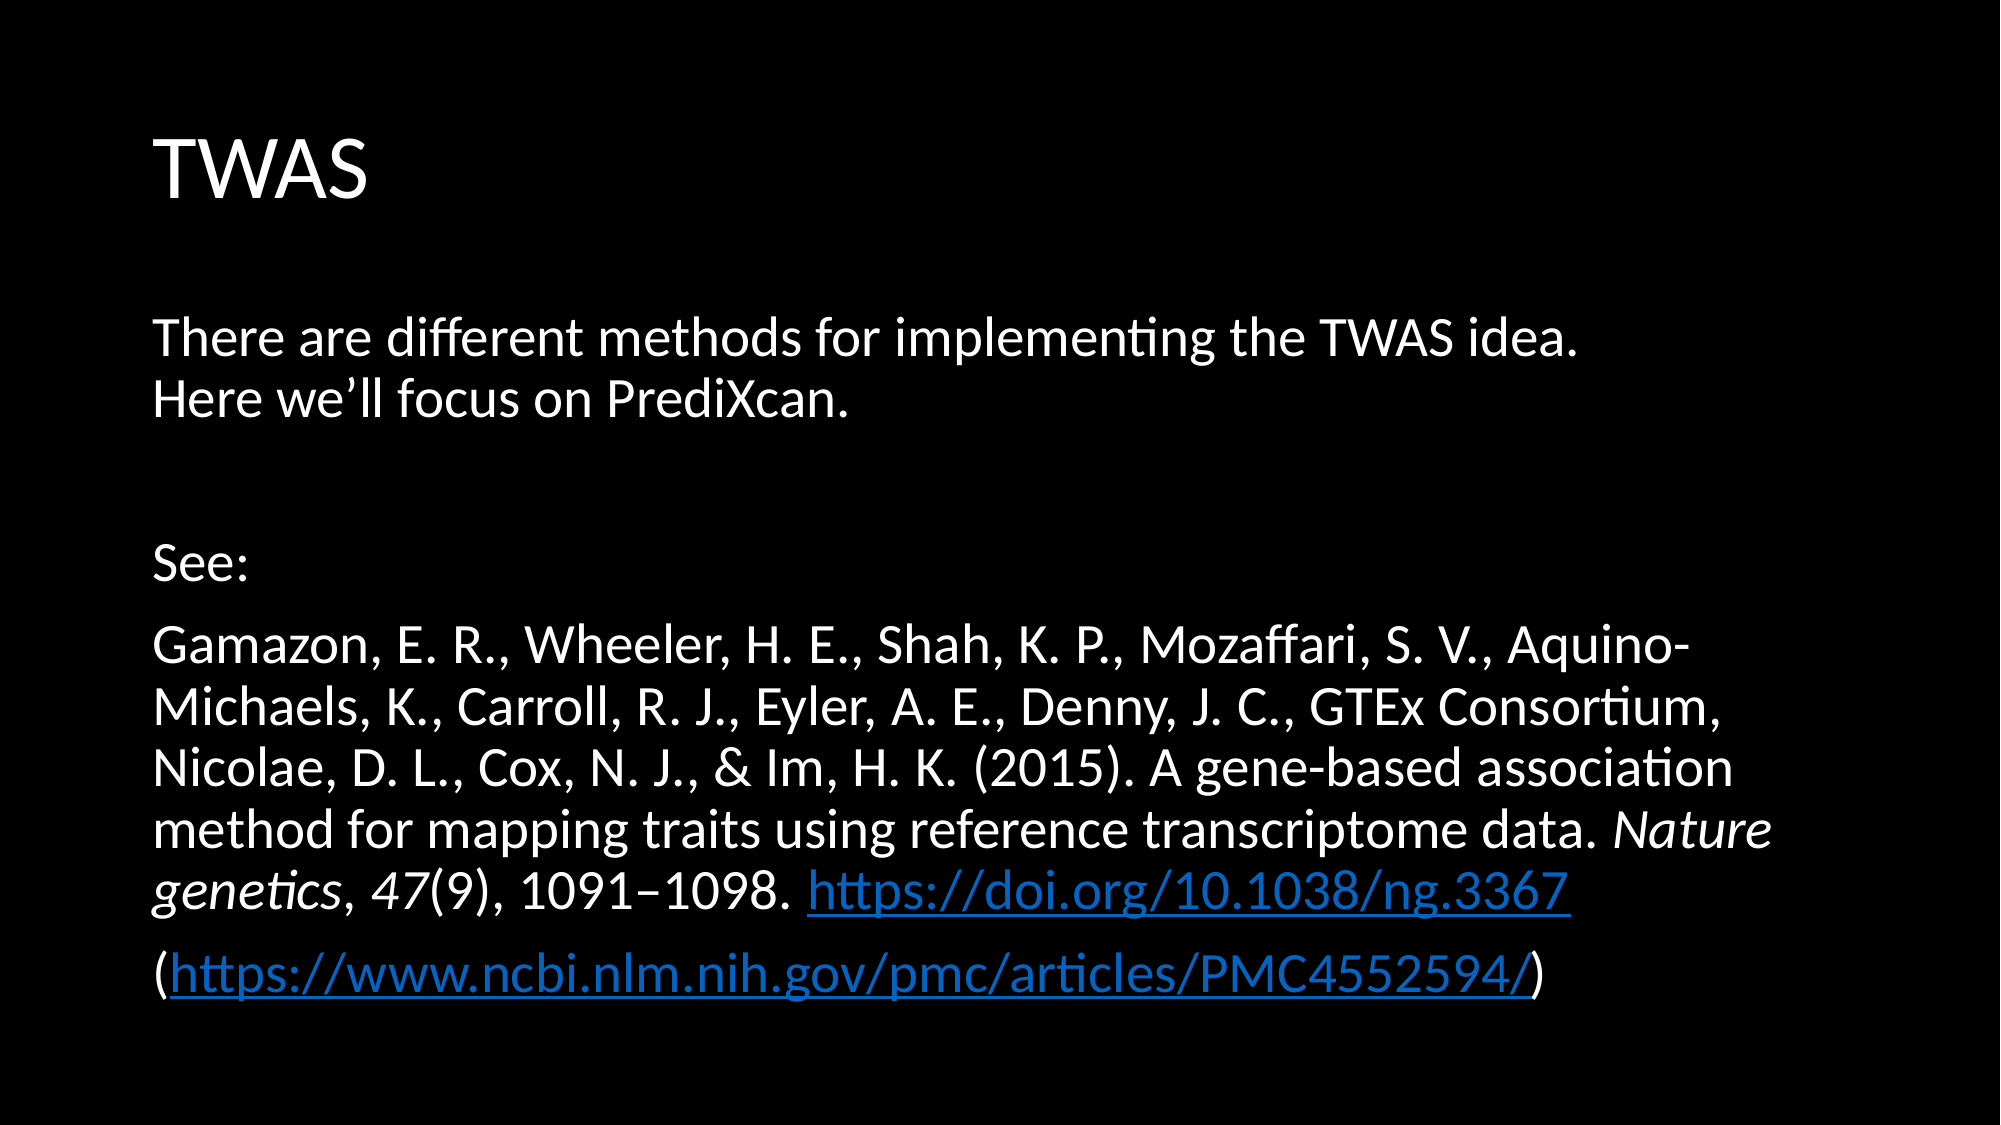

# TWAS
There are different methods for implementing the TWAS idea.
Here we’ll focus on PrediXcan.

See:
Gamazon, E. R., Wheeler, H. E., Shah, K. P., Mozaffari, S. V., Aquino-Michaels, K., Carroll, R. J., Eyler, A. E., Denny, J. C., GTEx Consortium, Nicolae, D. L., Cox, N. J., & Im, H. K. (2015). A gene-based association method for mapping traits using reference transcriptome data. Nature genetics, 47(9), 1091–1098. https://doi.org/10.1038/ng.3367
(https://www.ncbi.nlm.nih.gov/pmc/articles/PMC4552594/)